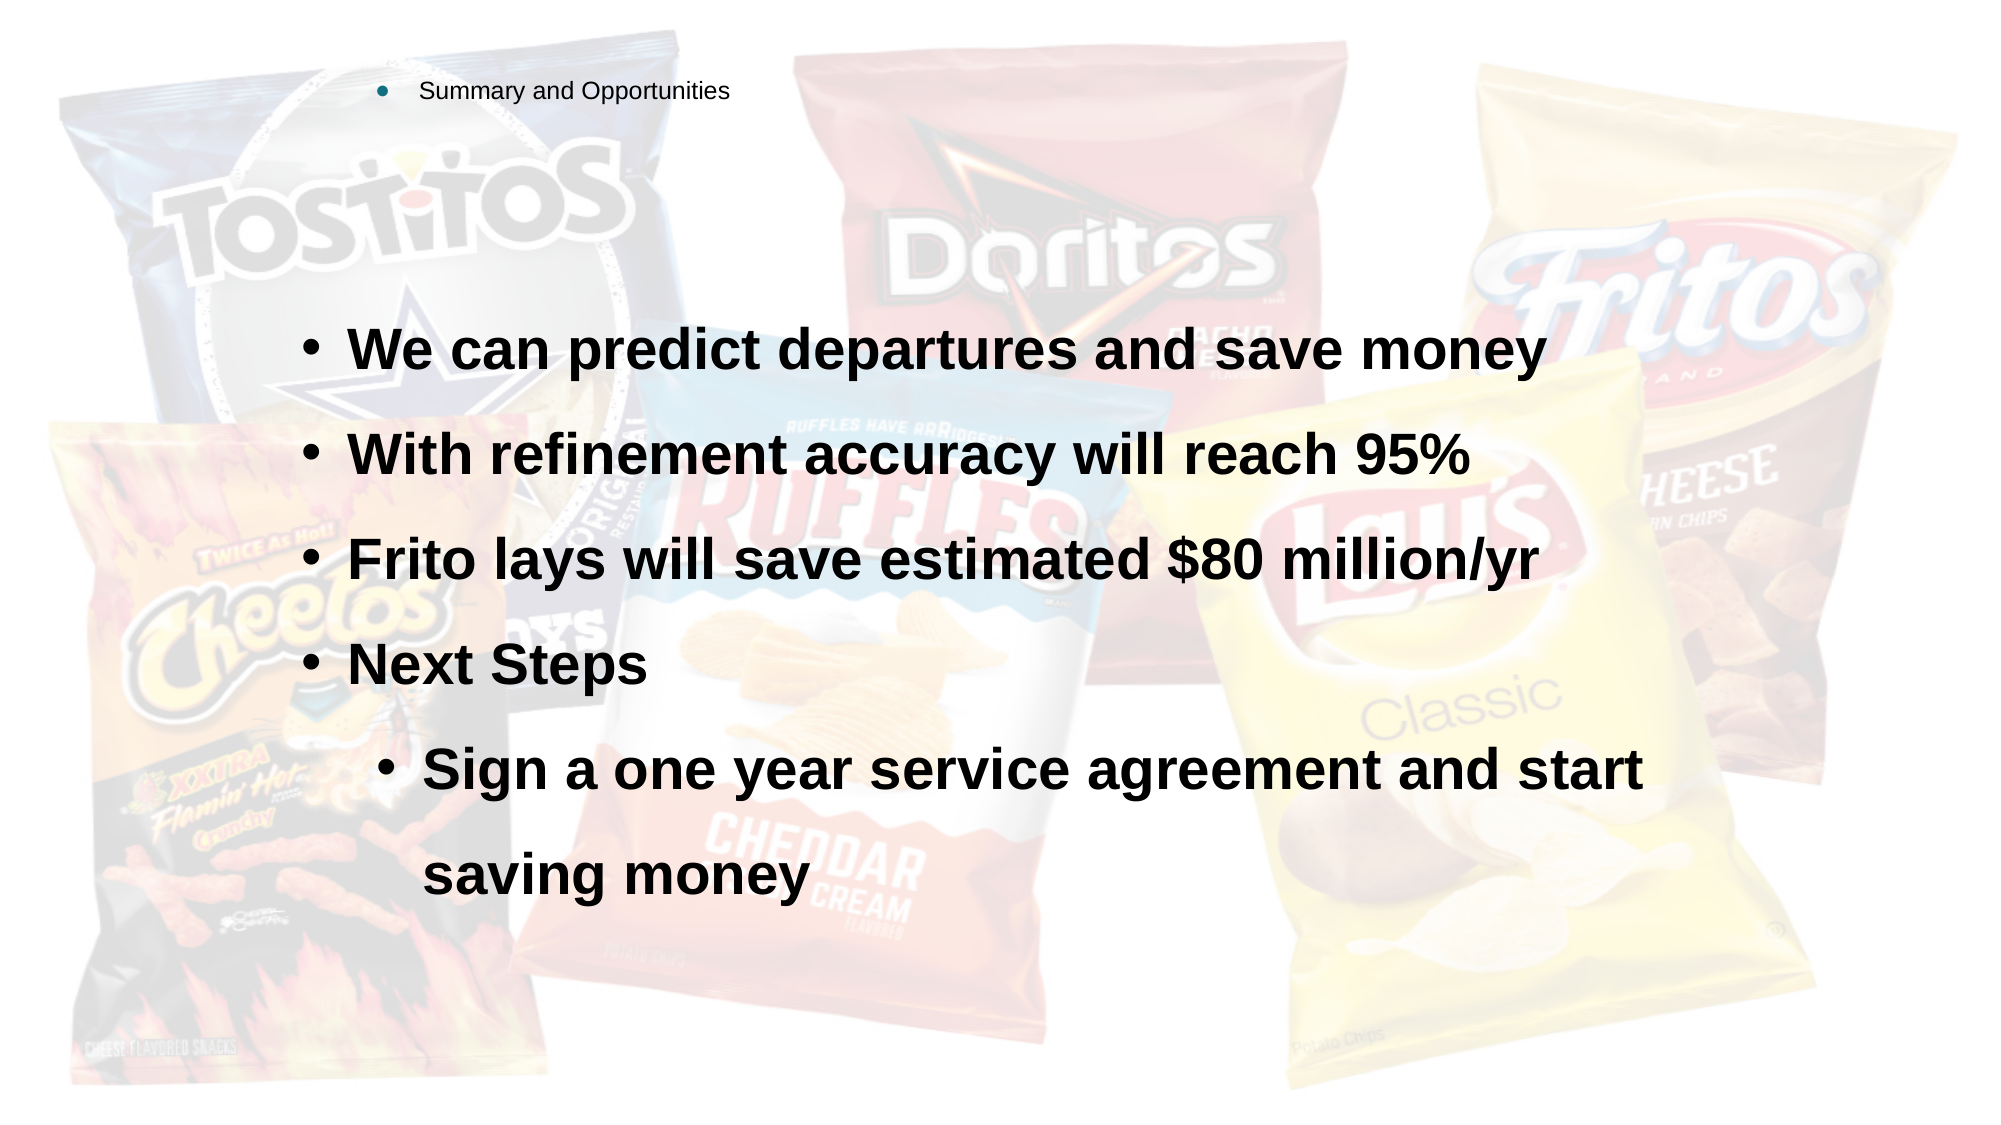

# Summary and Opportunities
We can predict departures and save money
With refinement accuracy will reach 95%
Frito lays will save estimated $80 million/yr
Next Steps
Sign a one year service agreement and start saving money